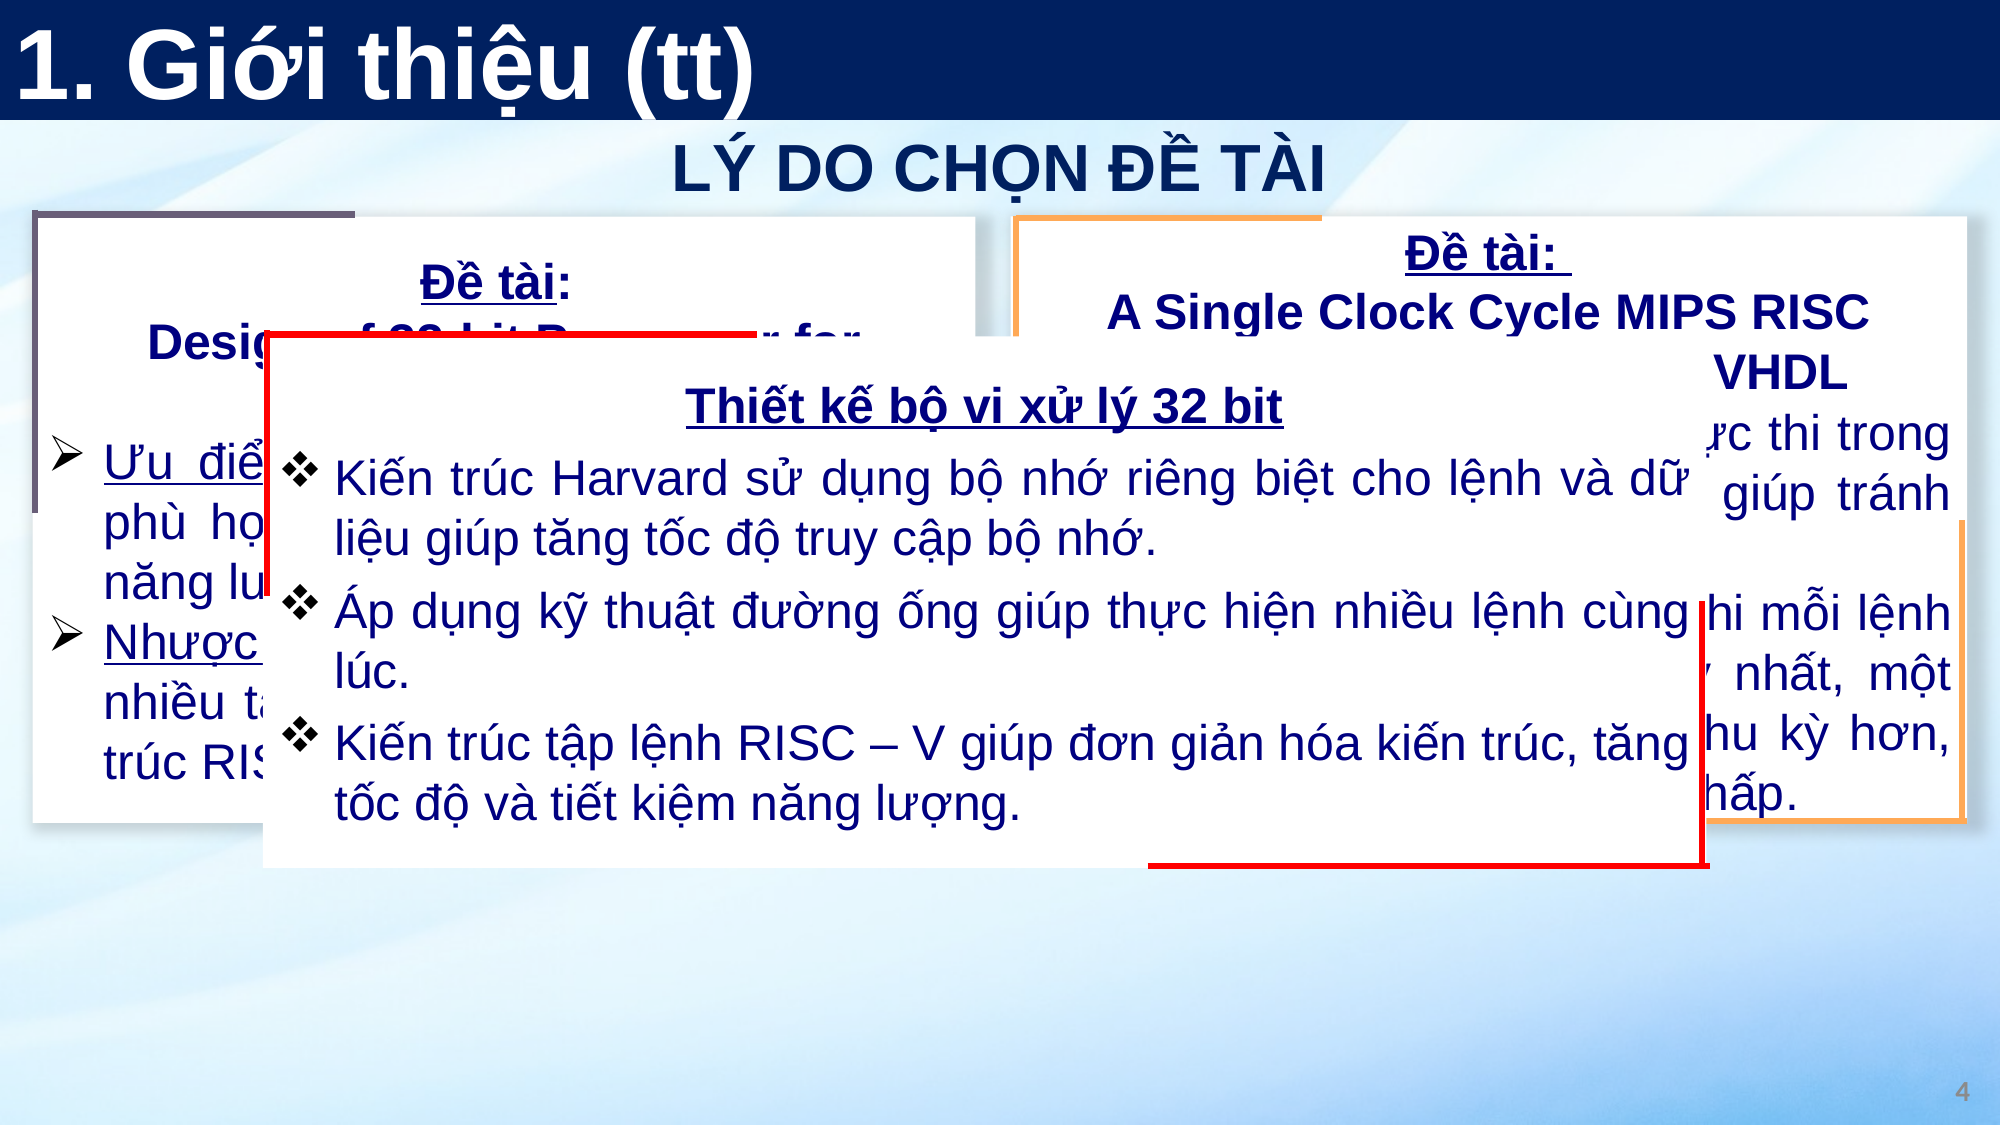

1. Giới thiệu (tt)
LÝ DO CHỌN ĐỀ TÀI
Đề tài:
Design of 32-bit Processor for Embedded Systems
Ưu điểm: Tiêu thụ năng lượng thấp, phù hợp với các ứng dụng tiết kiệm năng lượng.
Nhược điểm: Hiệu suất giảm khi xử lý nhiều tác vụ cùng một lúc so với kiến trúc RISC hiện đại khác.
Đề tài:
A Single Clock Cycle MIPS RISC Processor Design using VHDL
Ưu điểm: Một lệnh được thực thi trong một chu kỳ xung duy nhất, giúp tránh xung đột dữ liệu.
Nhược điểm: Do việc thực thi mỗi lệnh trong một chu kỳ xung duy nhất, một số lệnh có thể mất nhiều chu kỳ hơn, dẫn đến hiệu suất tổng thể thấp.
Thiết kế bộ vi xử lý 32 bit
Kiến trúc Harvard sử dụng bộ nhớ riêng biệt cho lệnh và dữ liệu giúp tăng tốc độ truy cập bộ nhớ.
Áp dụng kỹ thuật đường ống giúp thực hiện nhiều lệnh cùng lúc.
Kiến trúc tập lệnh RISC – V giúp đơn giản hóa kiến trúc, tăng tốc độ và tiết kiệm năng lượng.
4